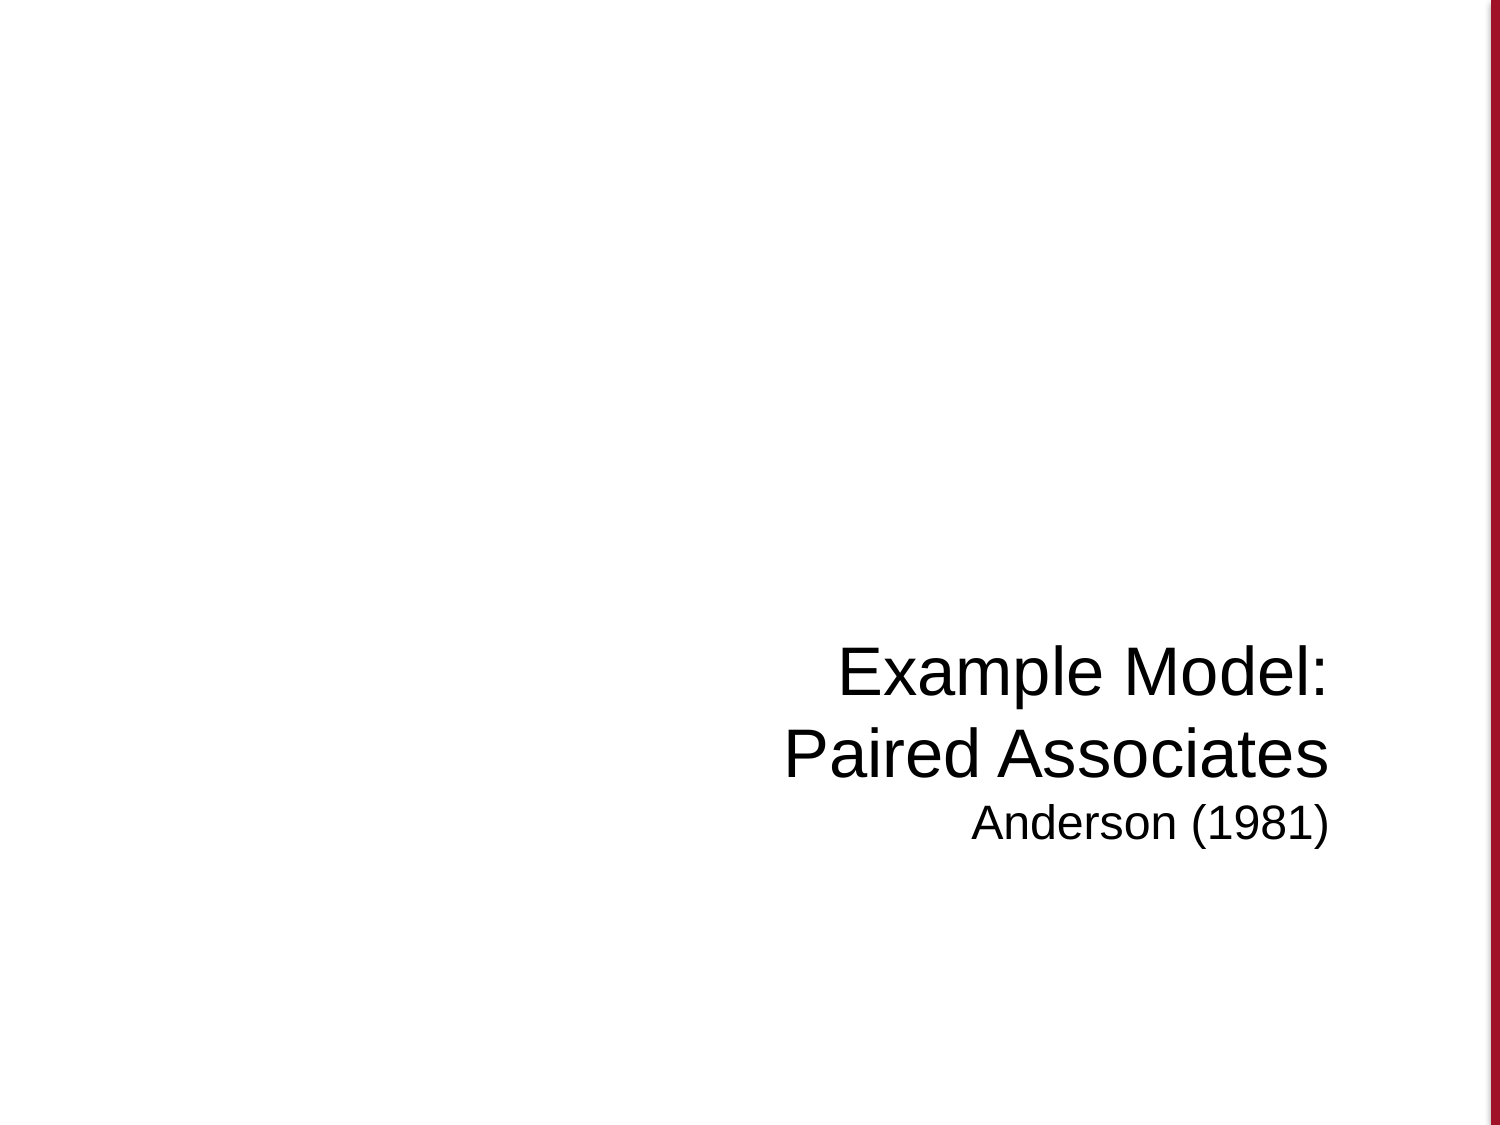

# Example Model: Paired Associates Anderson (1981)